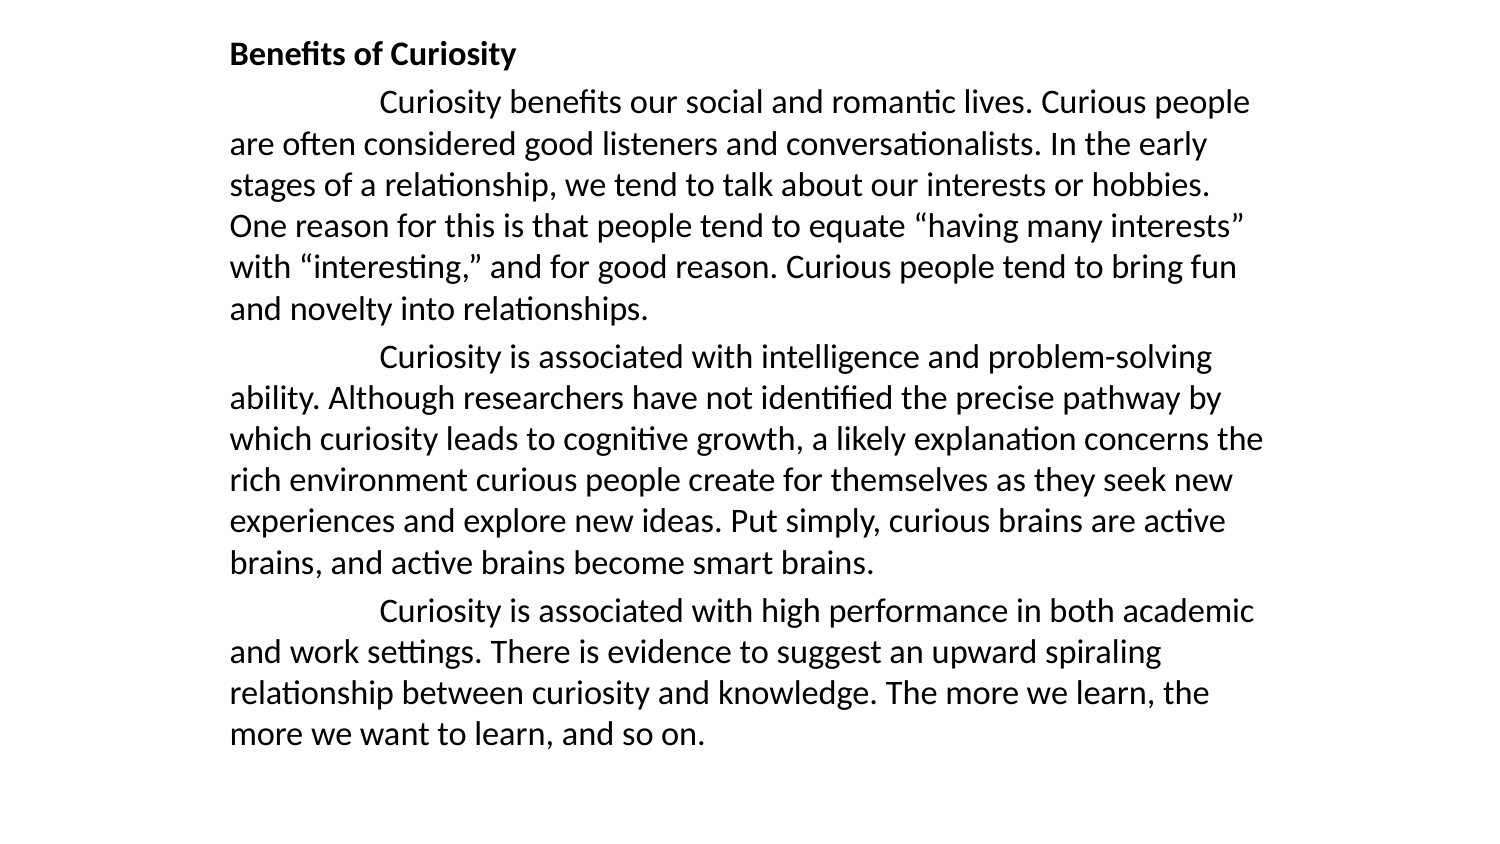

Benefits of Curiosity
	Curiosity benefits our social and romantic lives. Curious people are often considered good listeners and conversationalists. In the early stages of a relationship, we tend to talk about our interests or hobbies. One reason for this is that people tend to equate “having many interests” with “interesting,” and for good reason. Curious people tend to bring fun and novelty into relationships.
	Curiosity is associated with intelligence and problem-solving ability. Although researchers have not identified the precise pathway by which curiosity leads to cognitive growth, a likely explanation concerns the rich environment curious people create for themselves as they seek new experiences and explore new ideas. Put simply, curious brains are active brains, and active brains become smart brains.
	Curiosity is associated with high performance in both academic and work settings. There is evidence to suggest an upward spiraling relationship between curiosity and knowledge. The more we learn, the more we want to learn, and so on.